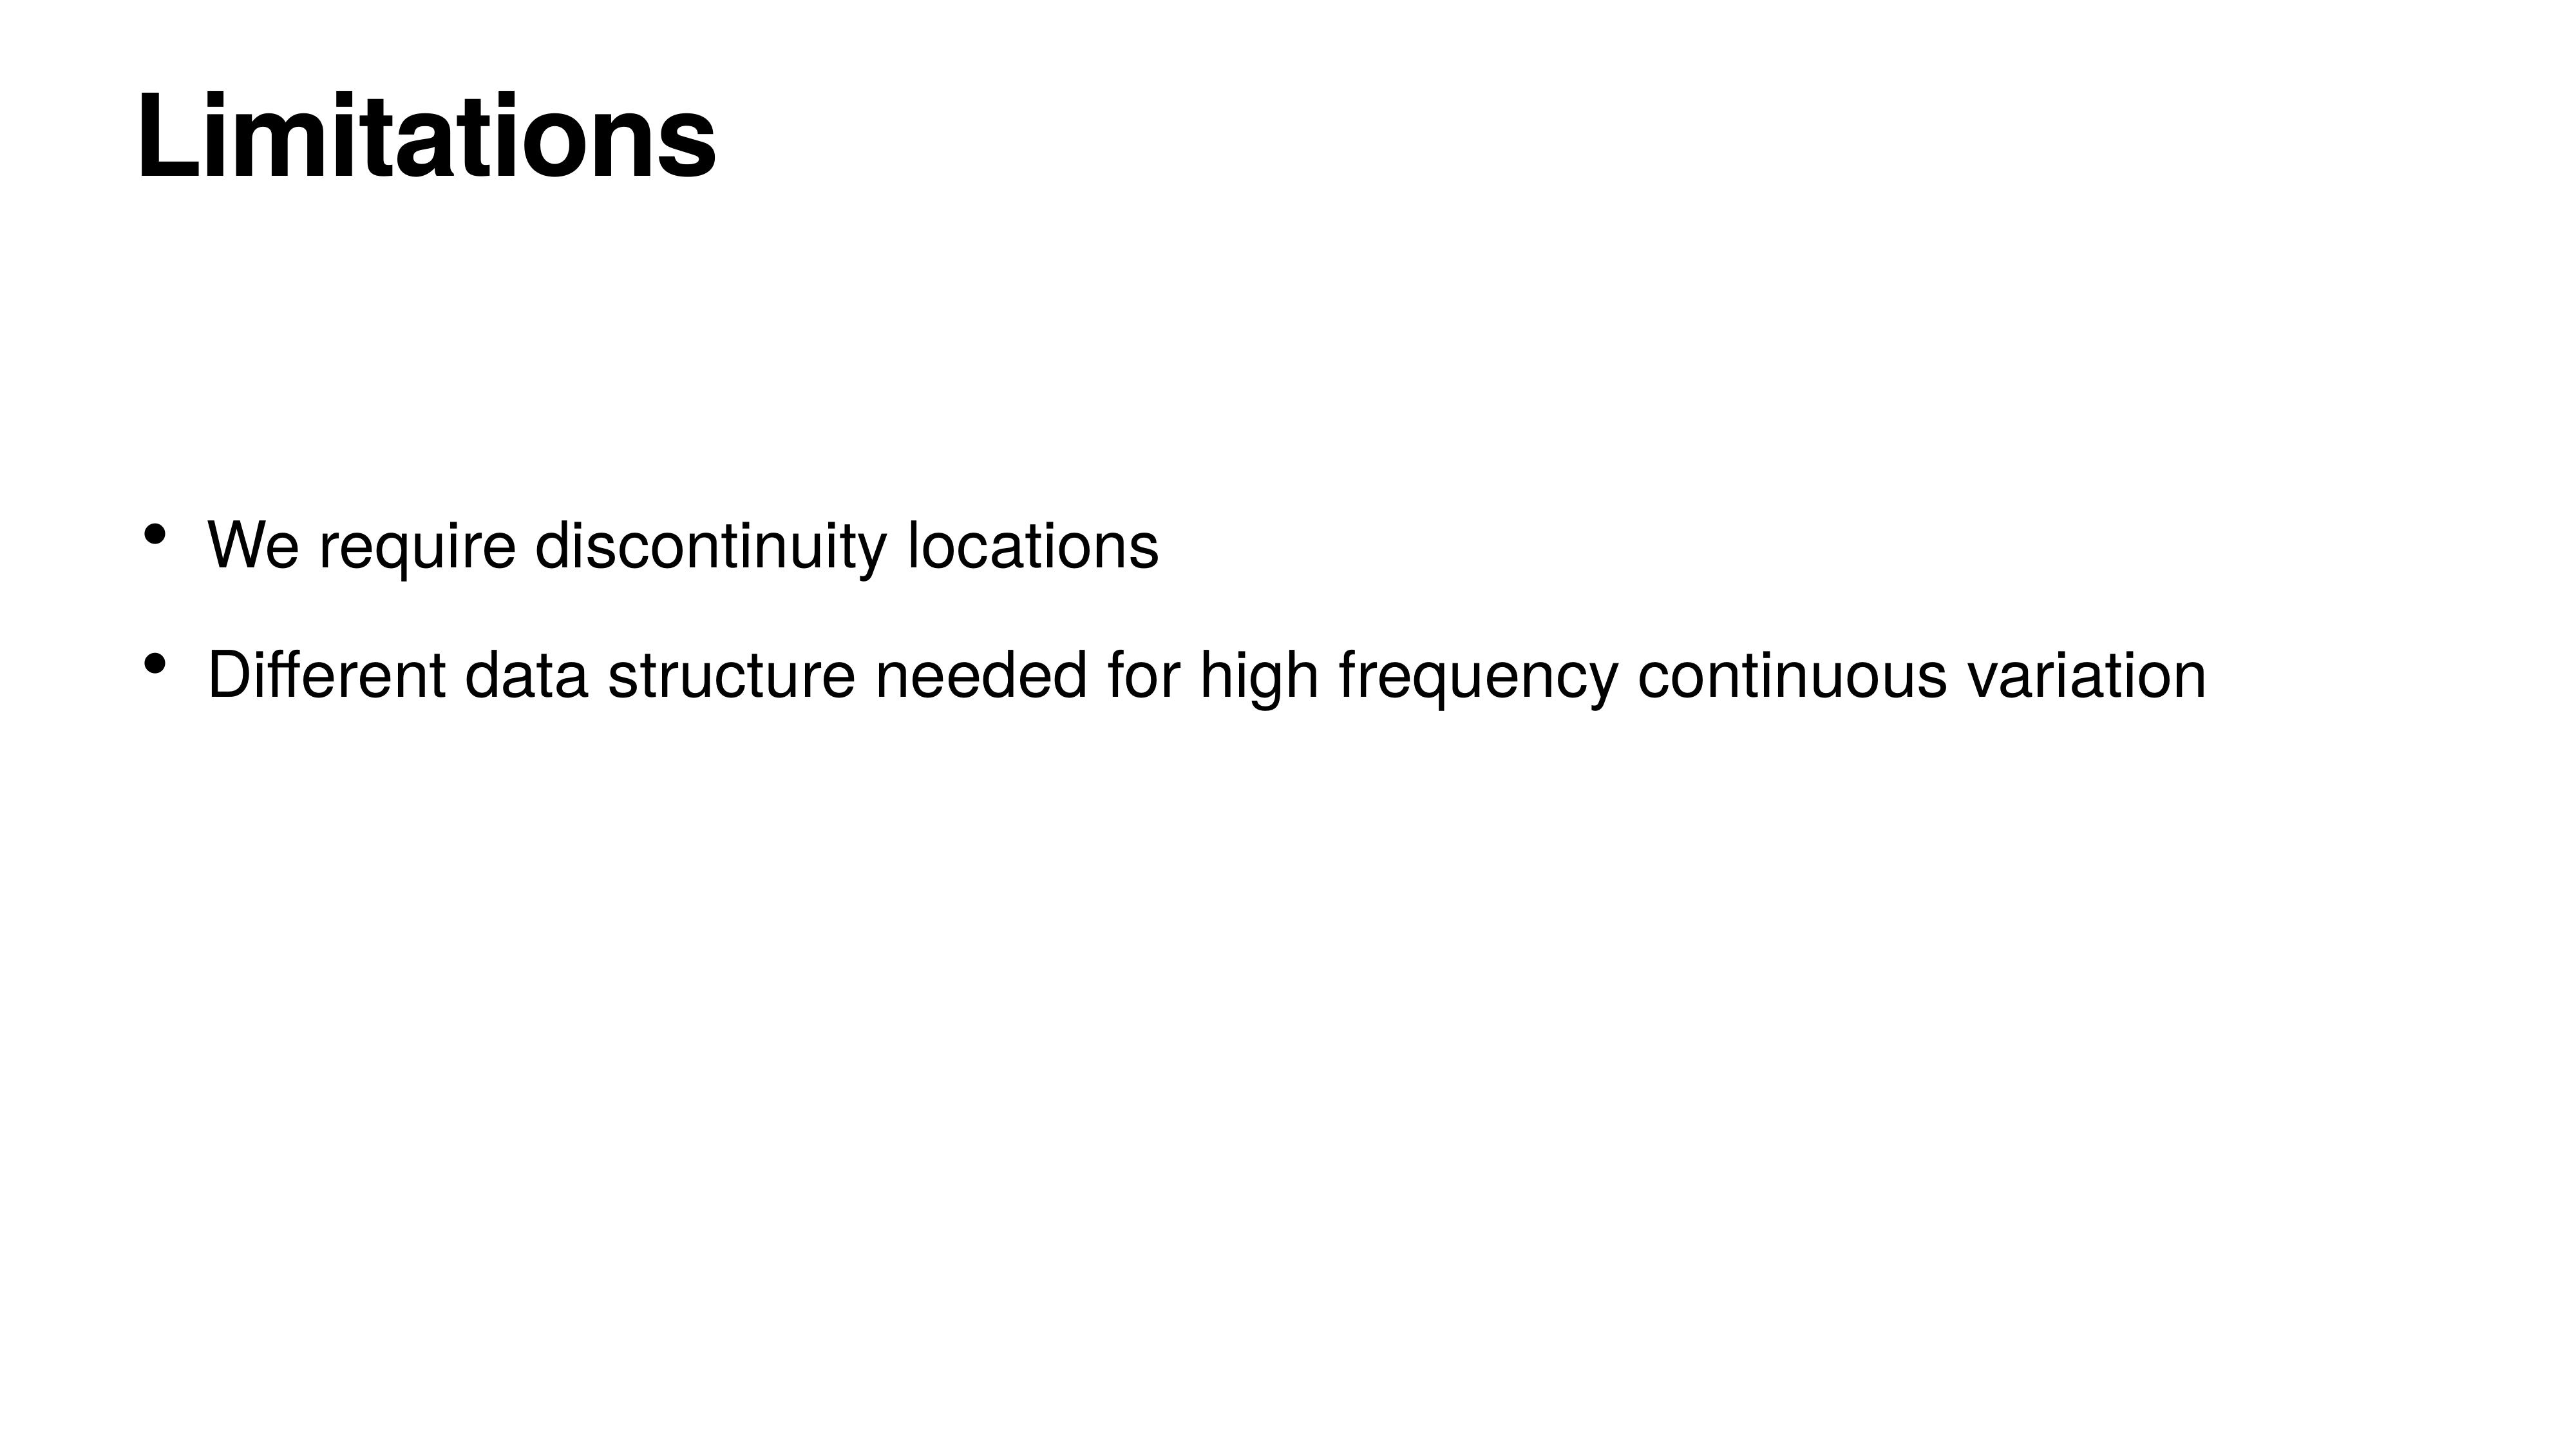

Limitations
We require discontinuity locations
Different data structure needed for high frequency continuous variation
94